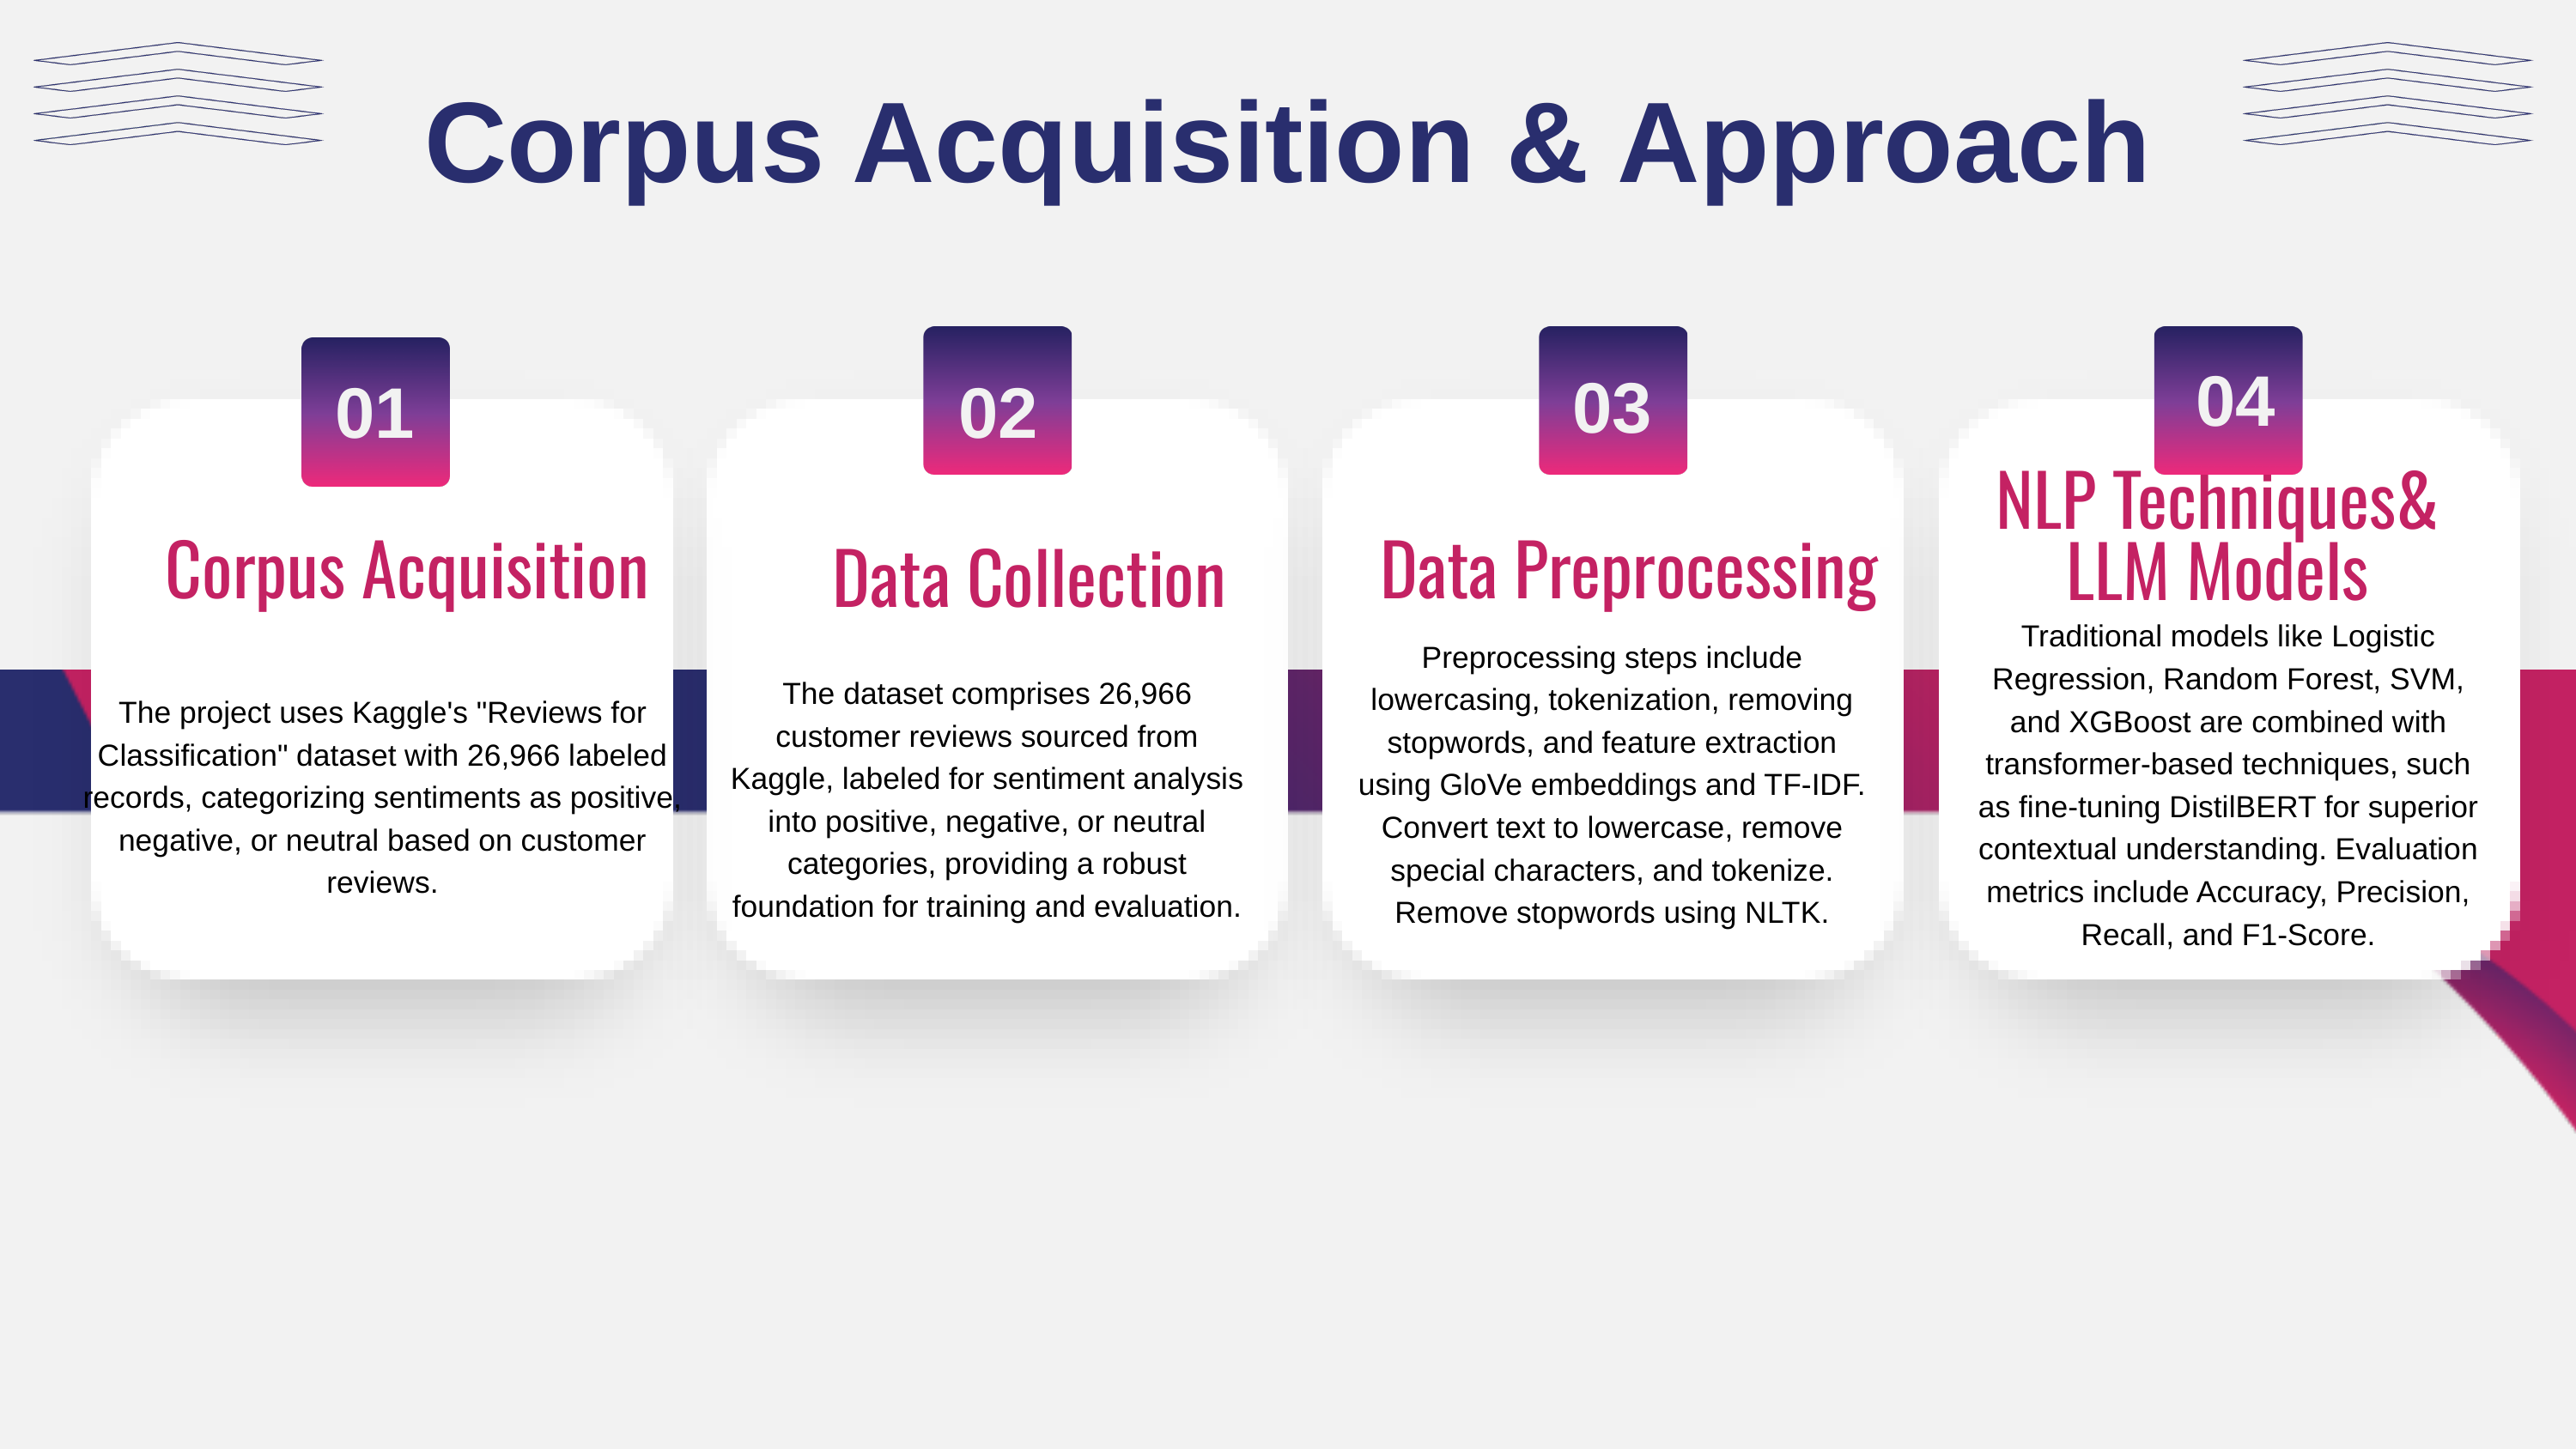

Corpus Acquisition & Approach

04

03
01
02
NLP Techniques& LLM Models
Corpus Acquisition
Data Preprocessing
Data Collection
Traditional models like Logistic Regression, Random Forest, SVM, and XGBoost are combined with transformer-based techniques, such as fine-tuning DistilBERT for superior contextual understanding. Evaluation metrics include Accuracy, Precision, Recall, and F1-Score.
Preprocessing steps include lowercasing, tokenization, removing stopwords, and feature extraction using GloVe embeddings and TF-IDF. Convert text to lowercase, remove special characters, and tokenize.
Remove stopwords using NLTK.
The dataset comprises 26,966 customer reviews sourced from Kaggle, labeled for sentiment analysis into positive, negative, or neutral categories, providing a robust foundation for training and evaluation.

The project uses Kaggle's "Reviews for Classification" dataset with 26,966 labeled records, categorizing sentiments as positive, negative, or neutral based on customer reviews.